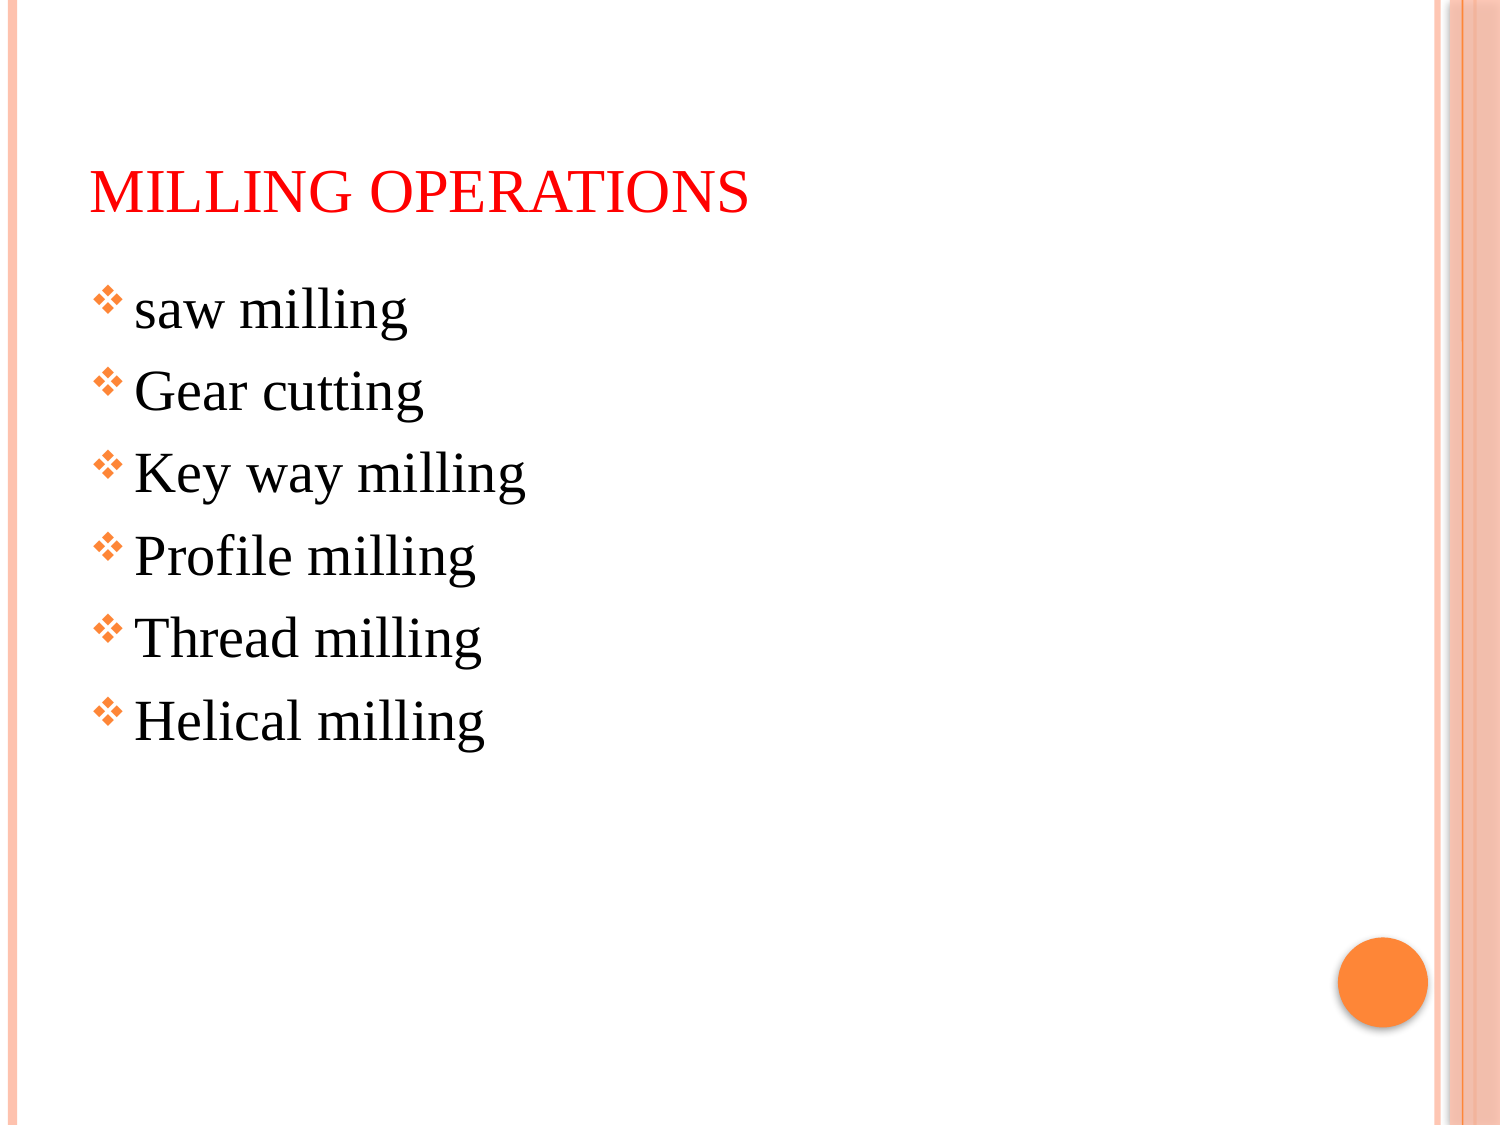

# MILLING OPERATIONS
saw milling
Gear cutting
Key way milling
Profile milling
Thread milling
Helical milling